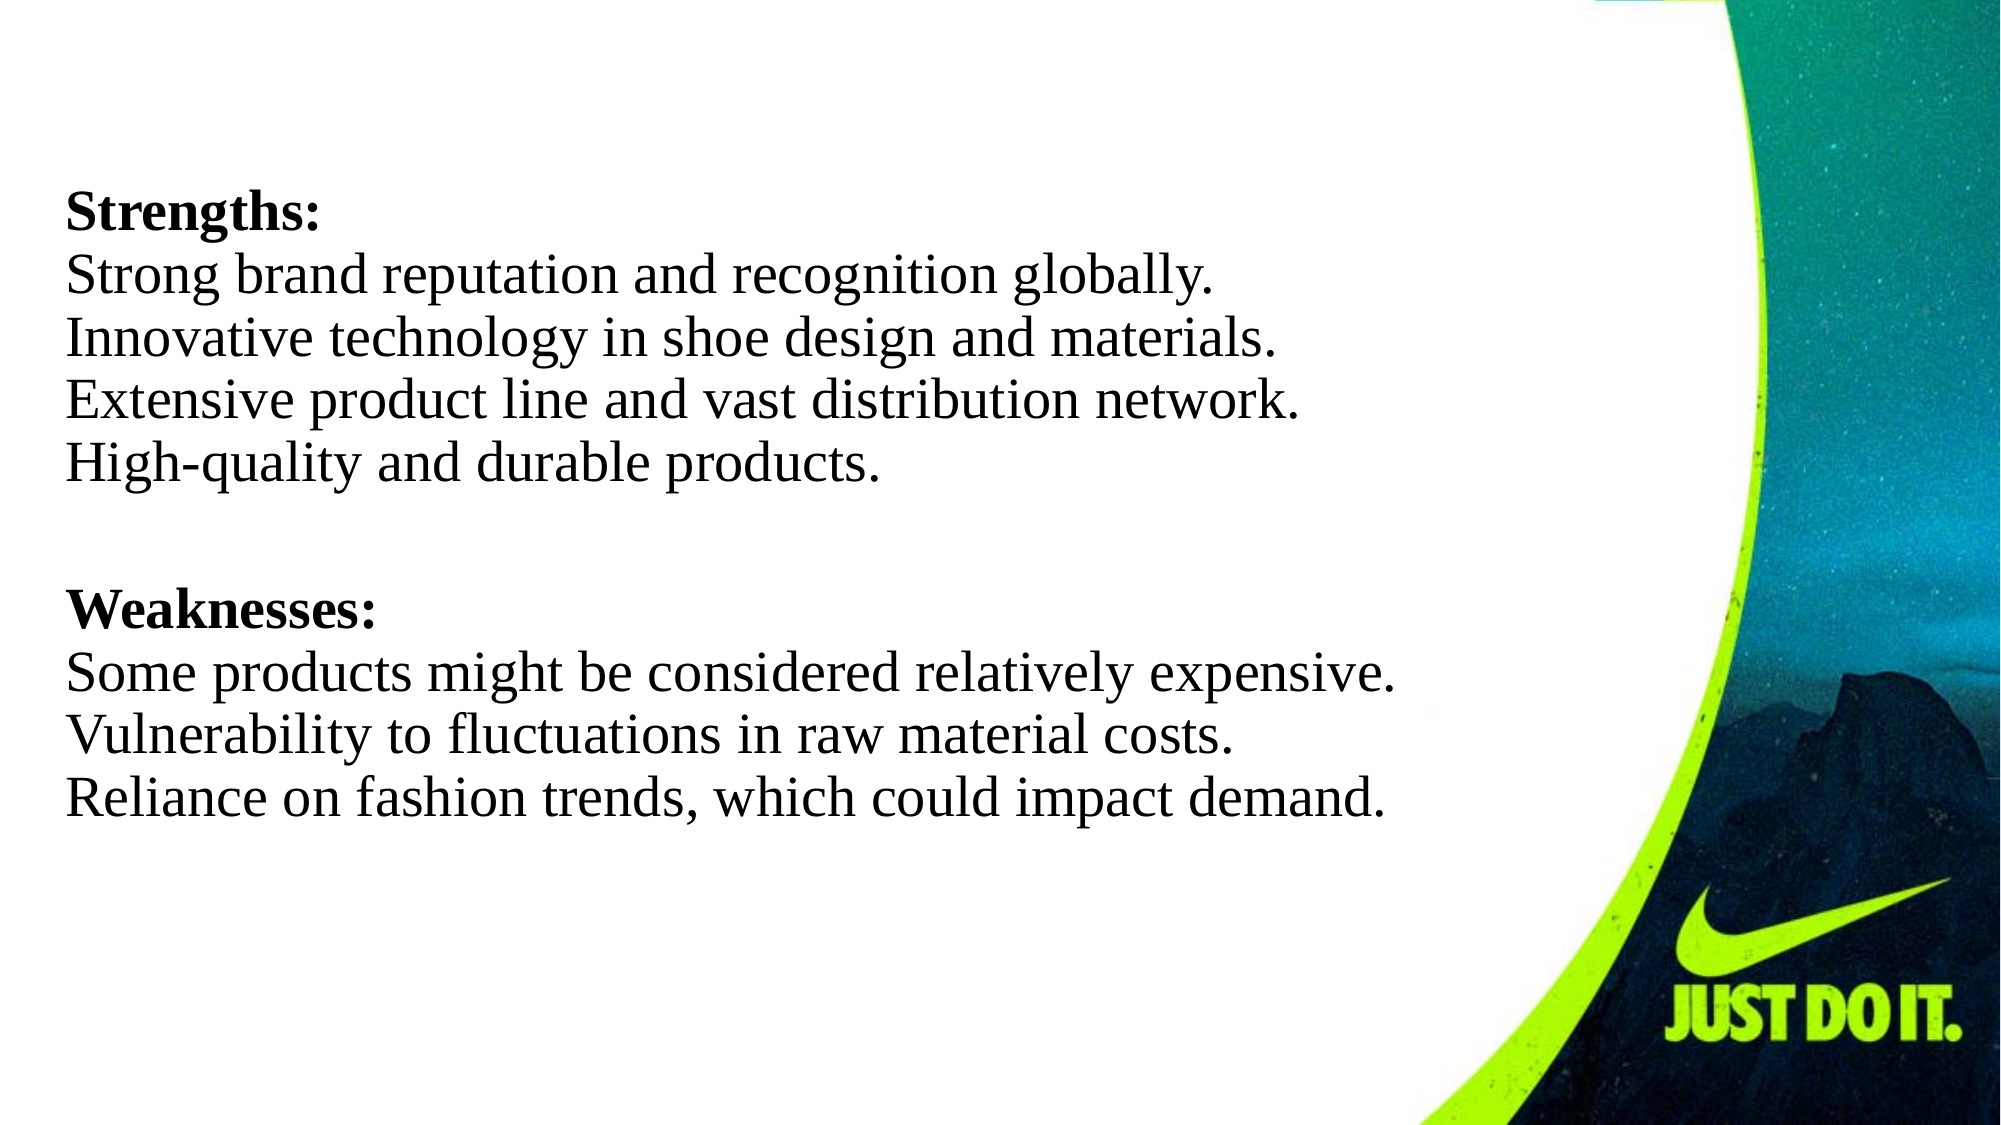

Strengths:
Strong brand reputation and recognition globally.
Innovative technology in shoe design and materials.
Extensive product line and vast distribution network.
High-quality and durable products.
Weaknesses:
Some products might be considered relatively expensive.
Vulnerability to fluctuations in raw material costs.
Reliance on fashion trends, which could impact demand.